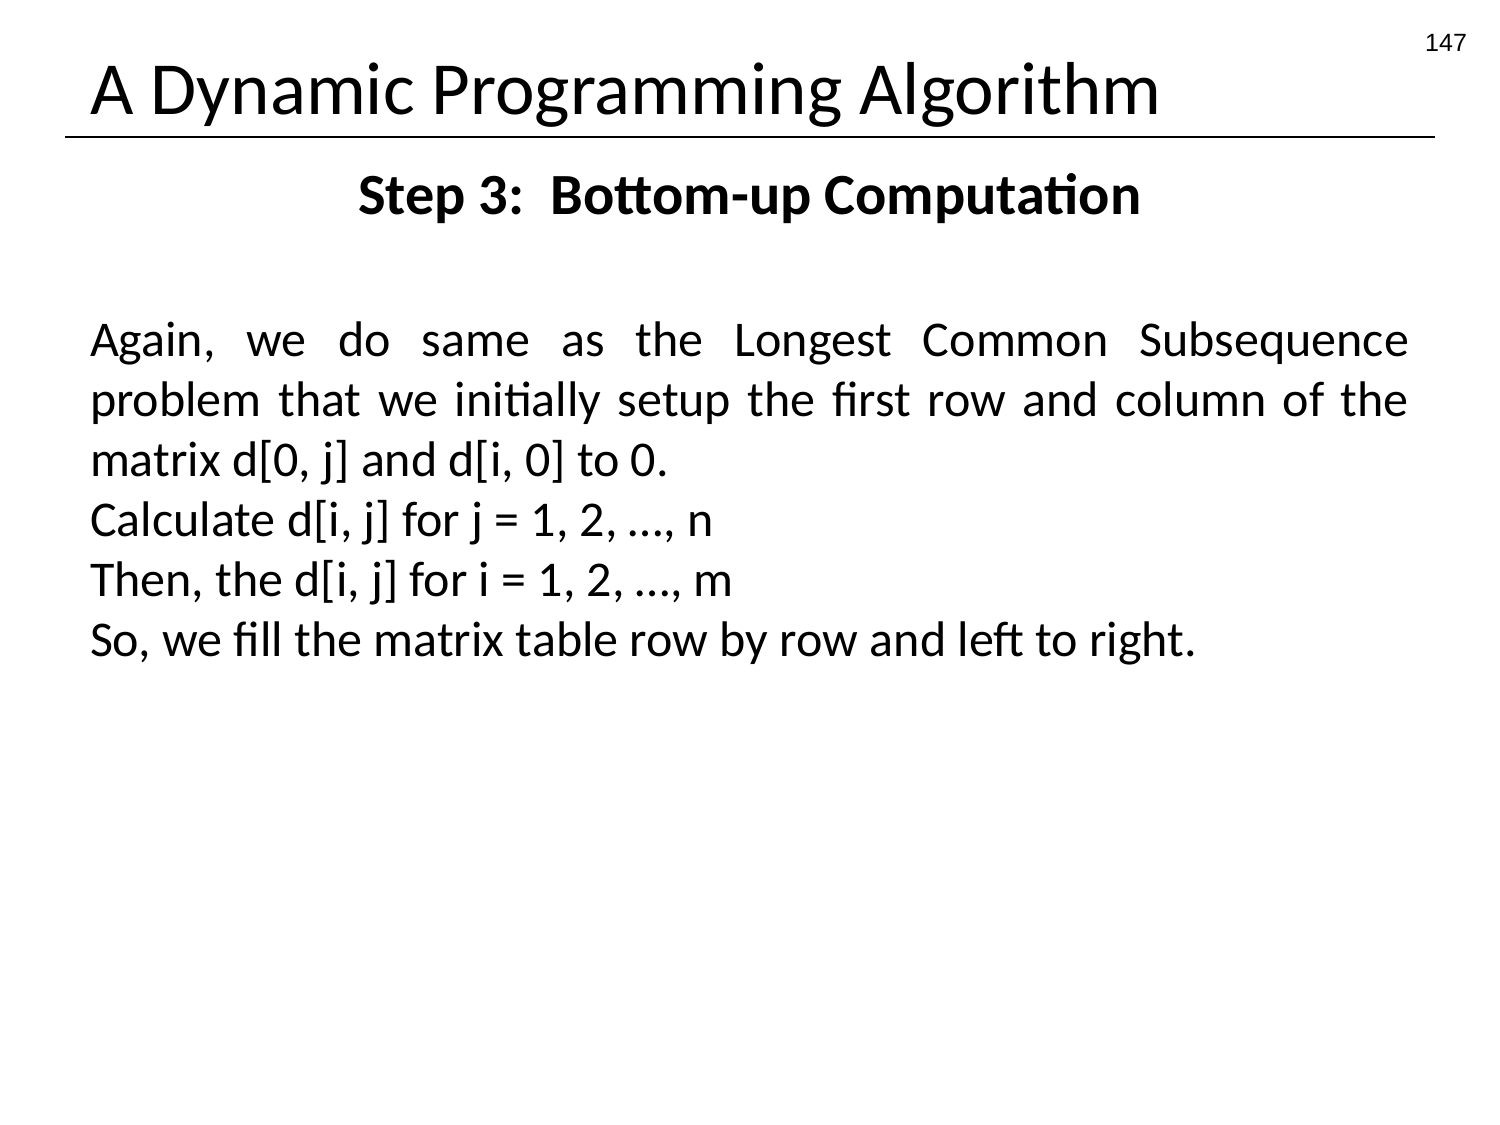

147
# A Dynamic Programming Algorithm
Step 3:  Bottom-up Computation

Again, we do same as the Longest Common Subsequence problem that we initially setup the first row and column of the matrix d[0, j] and d[i, 0] to 0.
Calculate d[i, j] for j = 1, 2, …, n
Then, the d[i, j] for i = 1, 2, …, m
So, we fill the matrix table row by row and left to right.